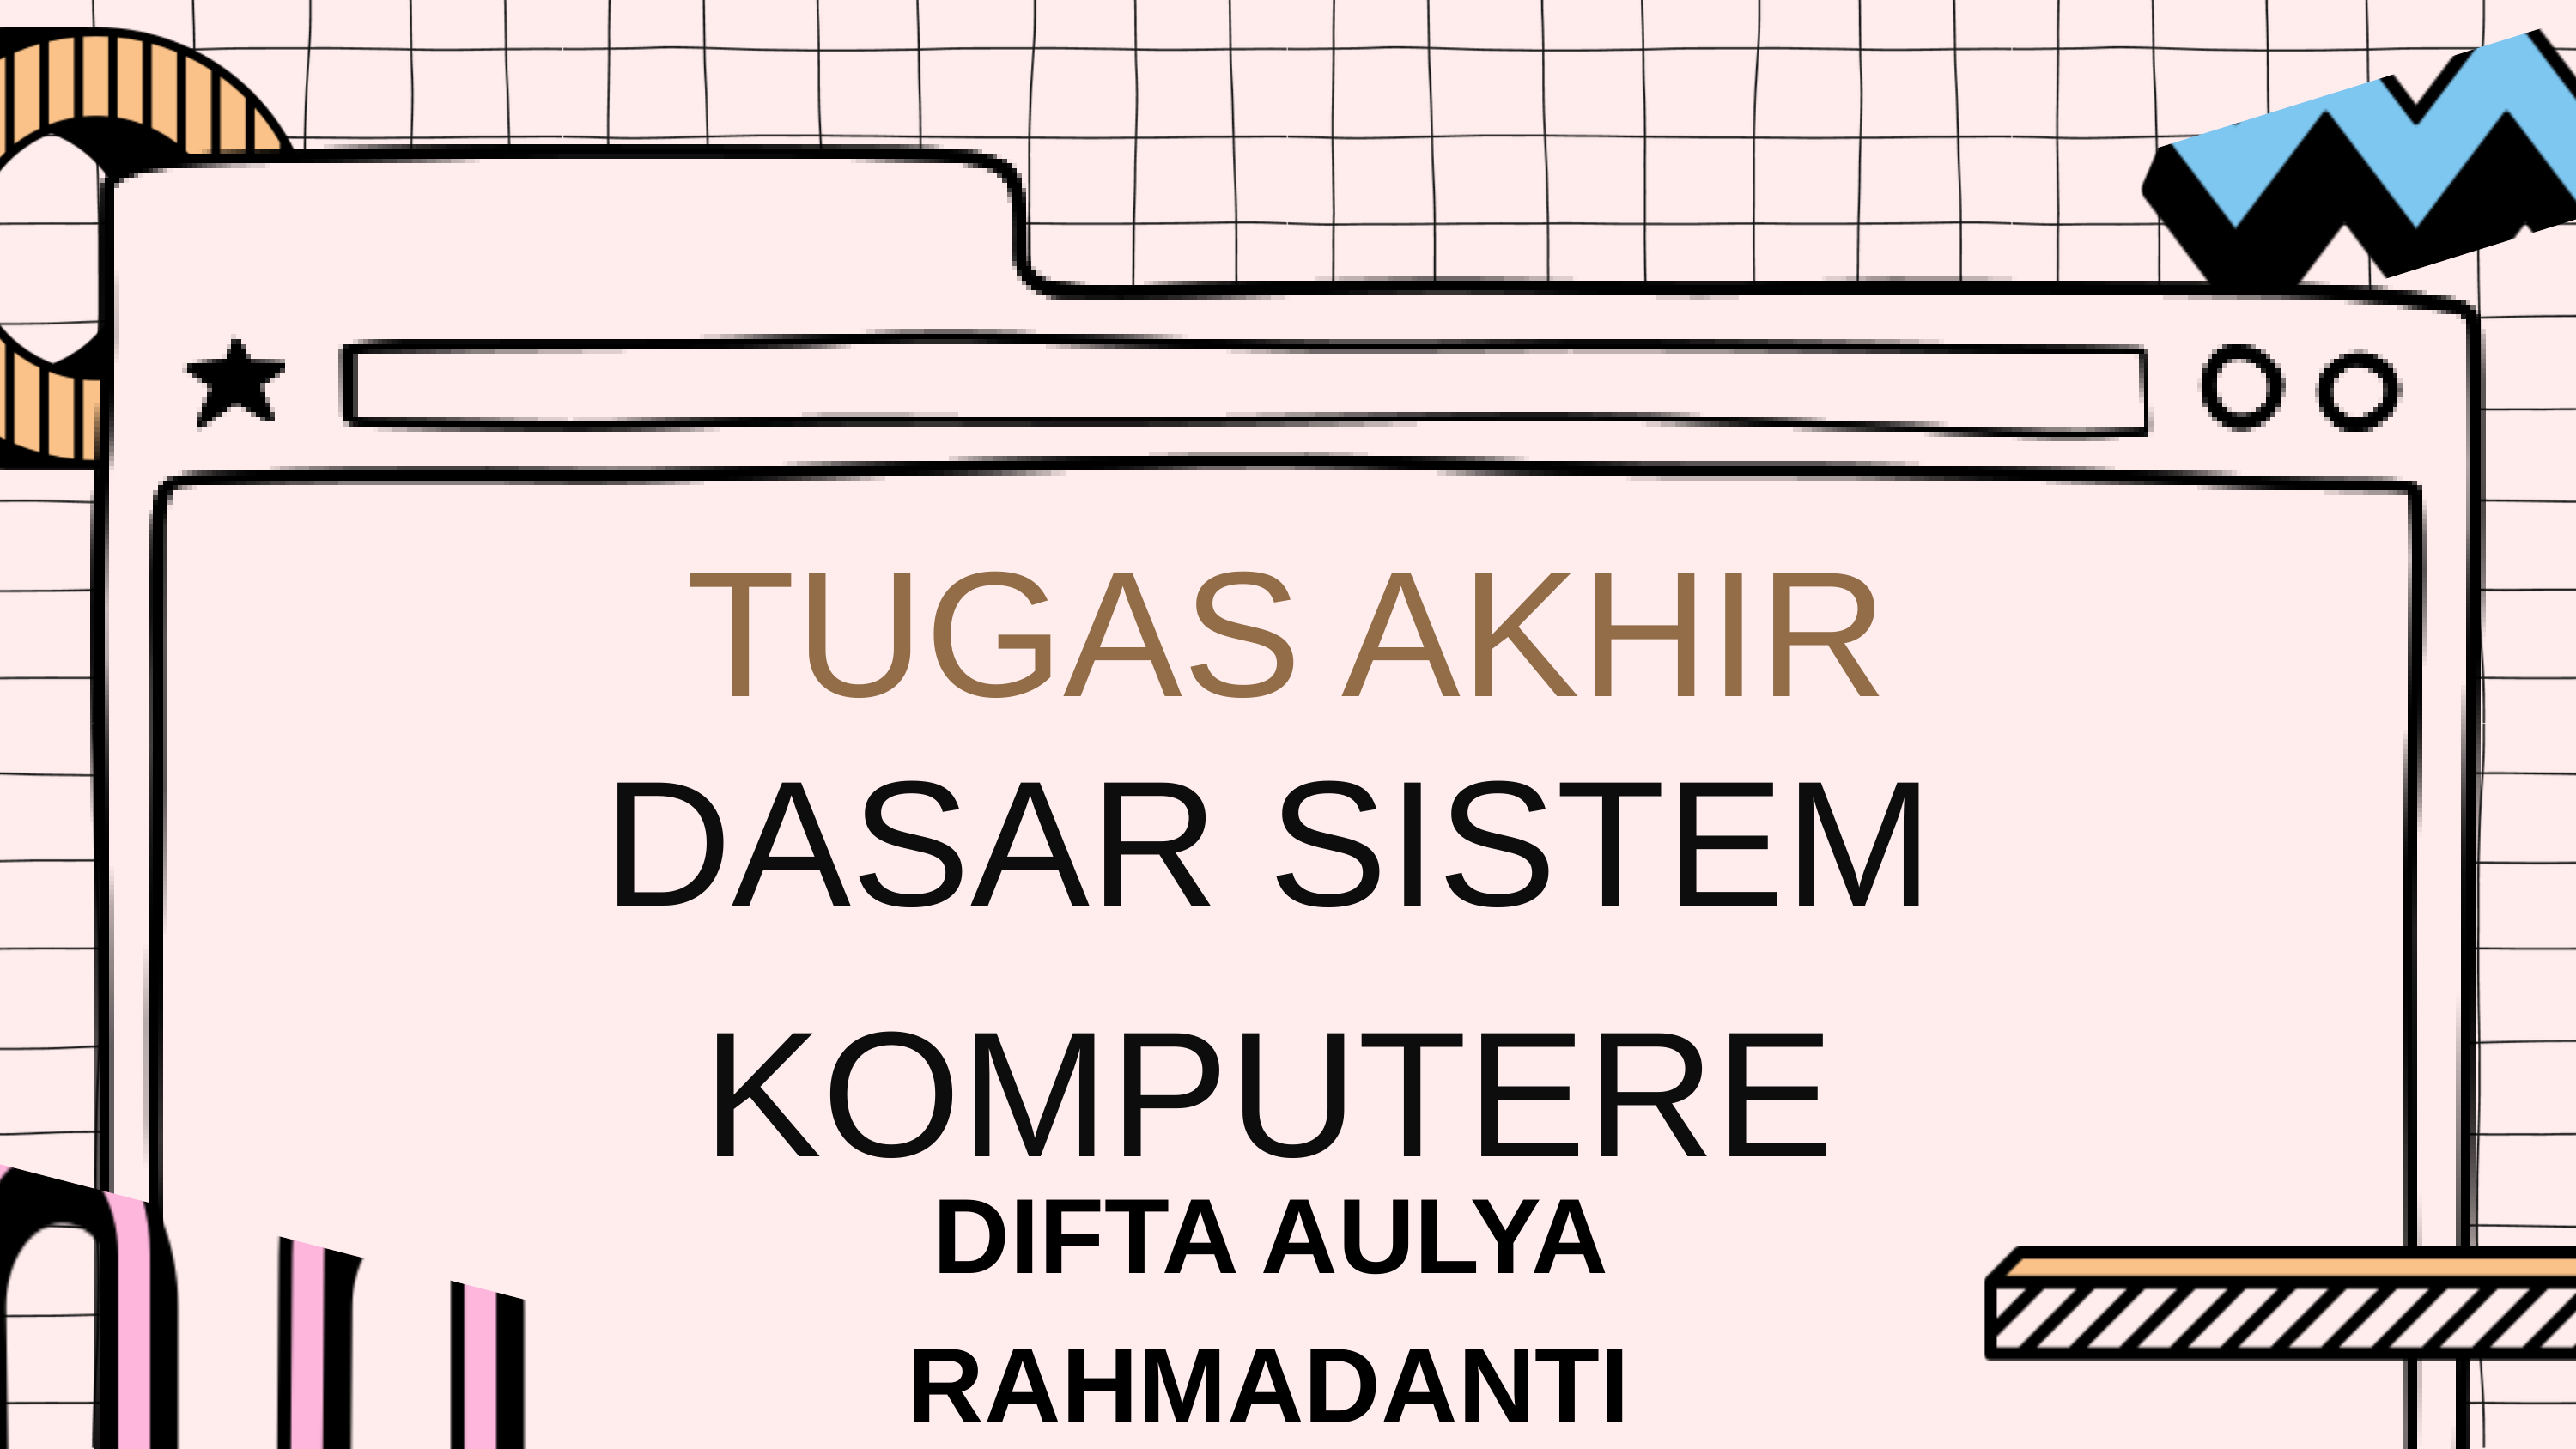

TUGAS AKHIR
DASAR SISTEM KOMPUTERE
DIFTA AULYA RAHMADANTI